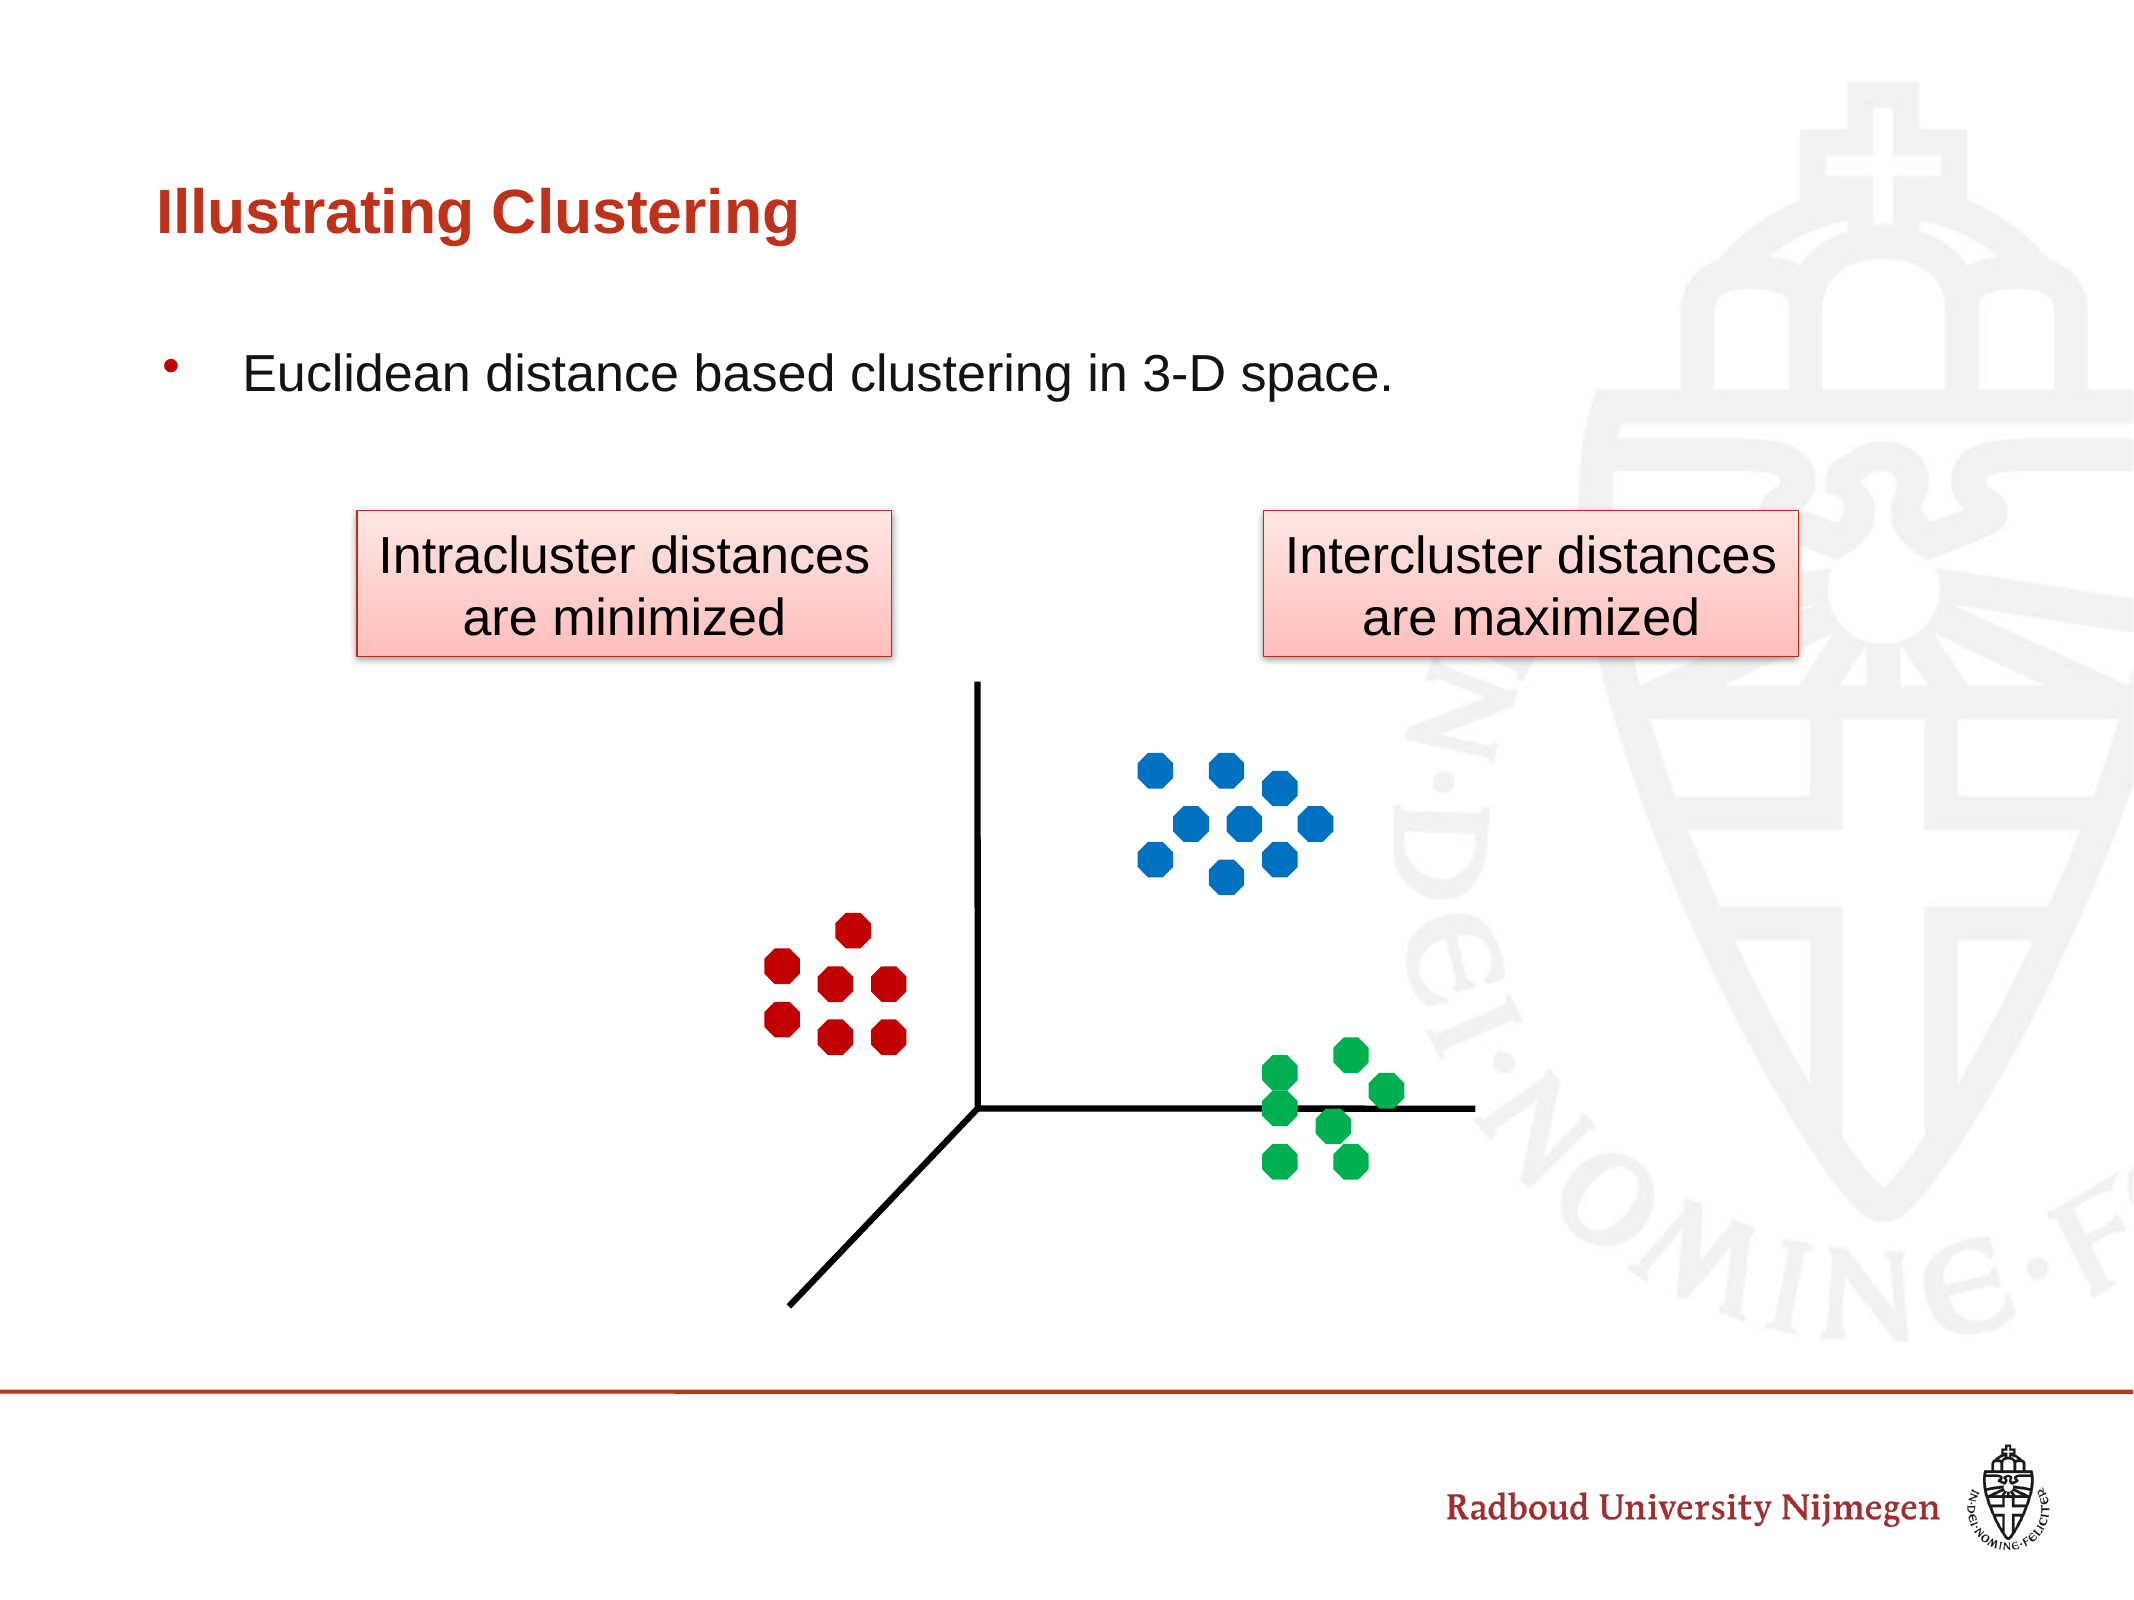

# Illustrating Clustering
Euclidean distance based clustering in 3-D space.

Intracluster distances
are minimized
Intercluster distances
are maximized